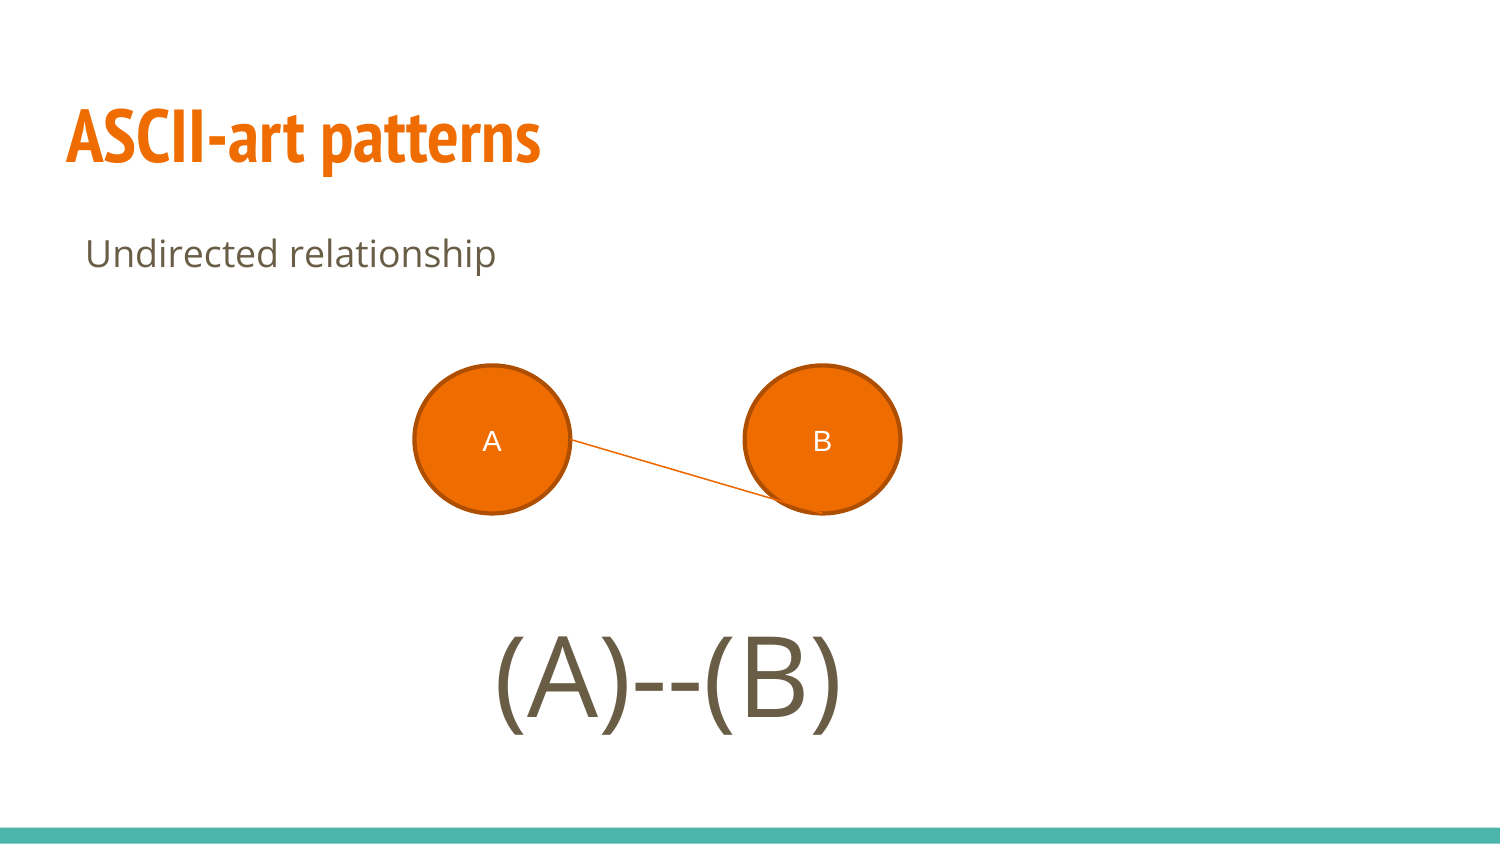

# ASCII-art patterns
Undirected relationship

              (A)--(B)
A
B